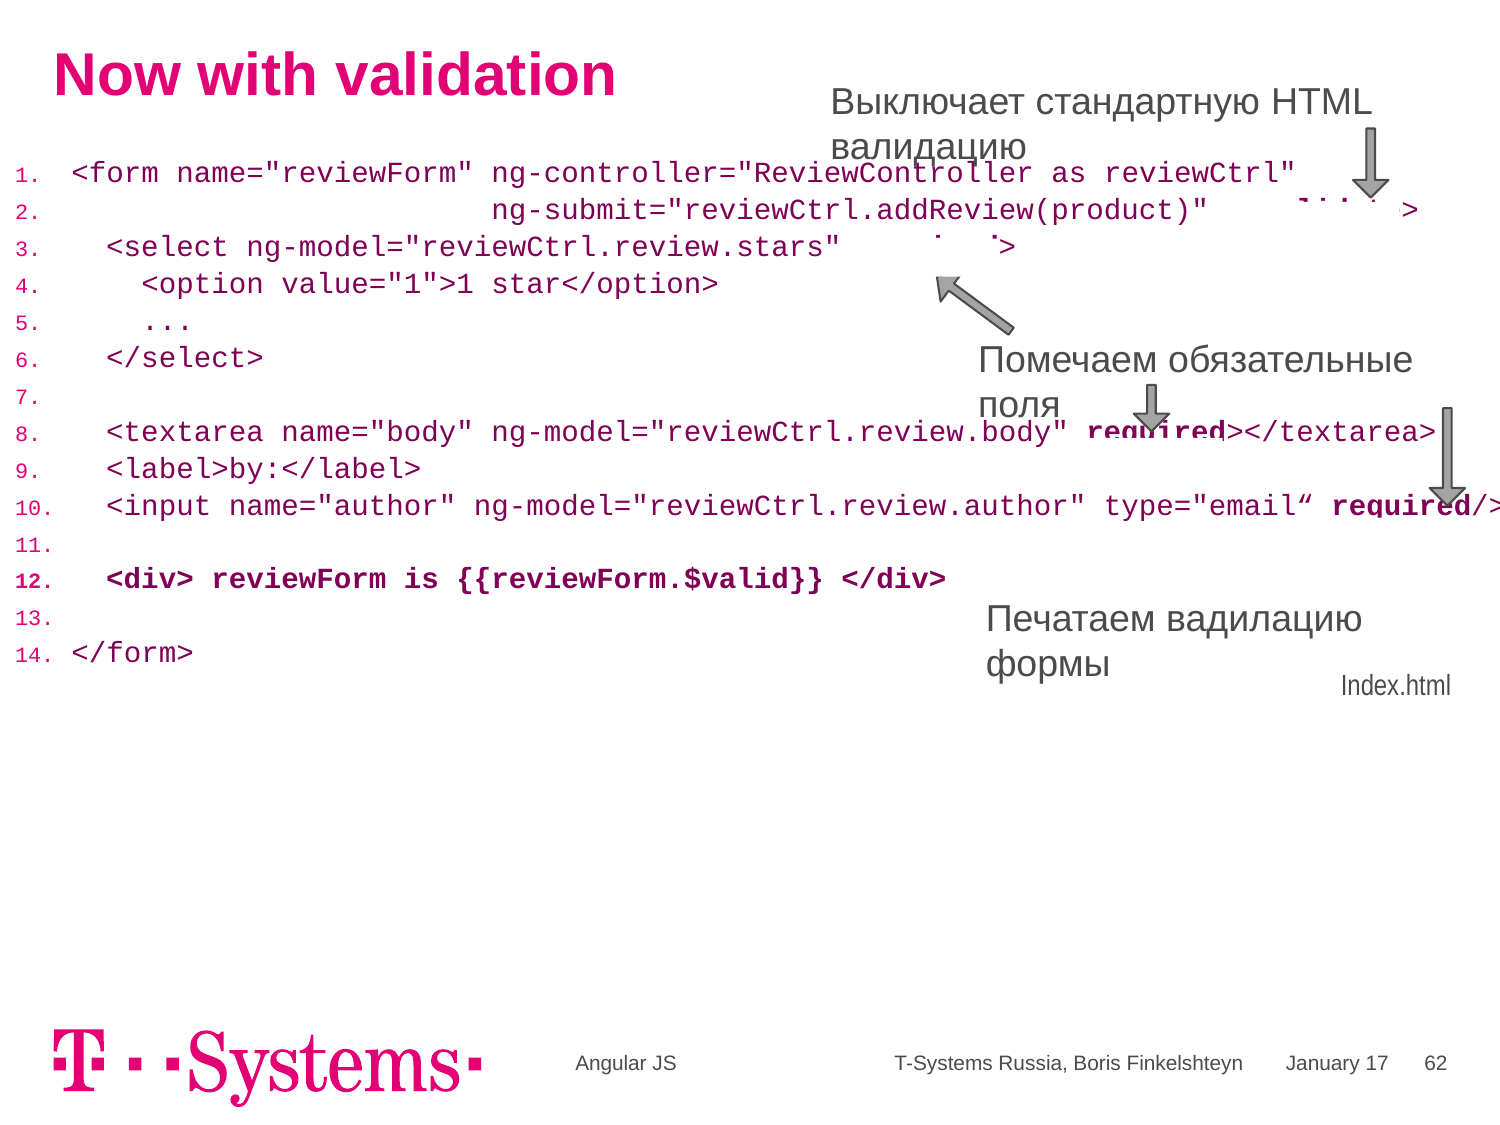

# Now with validation
Выключает стандартную HTML валидацию

| <form name="reviewForm" ng-controller="ReviewController as reviewCtrl" ng-submit="reviewCtrl.addReview(product)" novalidate> <select ng-model="reviewCtrl.review.stars" required> <option value="1">1 star</option> ... </select> <textarea name="body" ng-model="reviewCtrl.review.body" required></textarea> <label>by:</label> <input name="author" ng-model="reviewCtrl.review.author" type="email“ required/> <div> reviewForm is {{reviewForm.$valid}} </div> <input type="submit" value="Submit" /> </form> Index.html |
| --- |

Помечаем обязательные поля

Печатаем вадилацию формы

Angular JS                                      T-Systems Russia, Boris Finkelshteyn
January 17
62